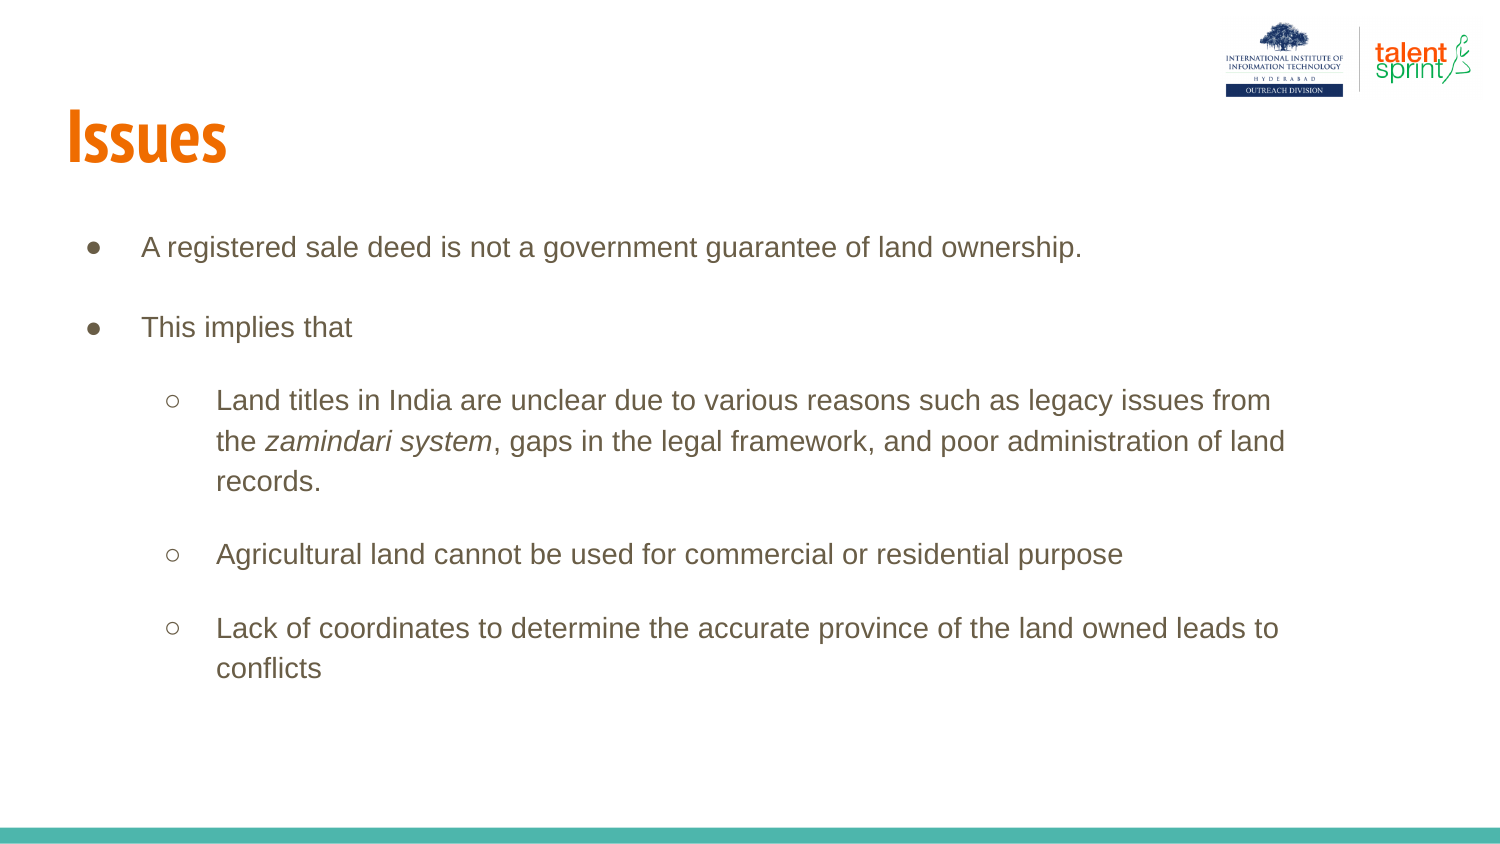

# Issues
A registered sale deed is not a government guarantee of land ownership.

This implies that
Land titles in India are unclear due to various reasons such as legacy issues from the zamindari system, gaps in the legal framework, and poor administration of land records.
Agricultural land cannot be used for commercial or residential purpose
Lack of coordinates to determine the accurate province of the land owned leads to conflicts